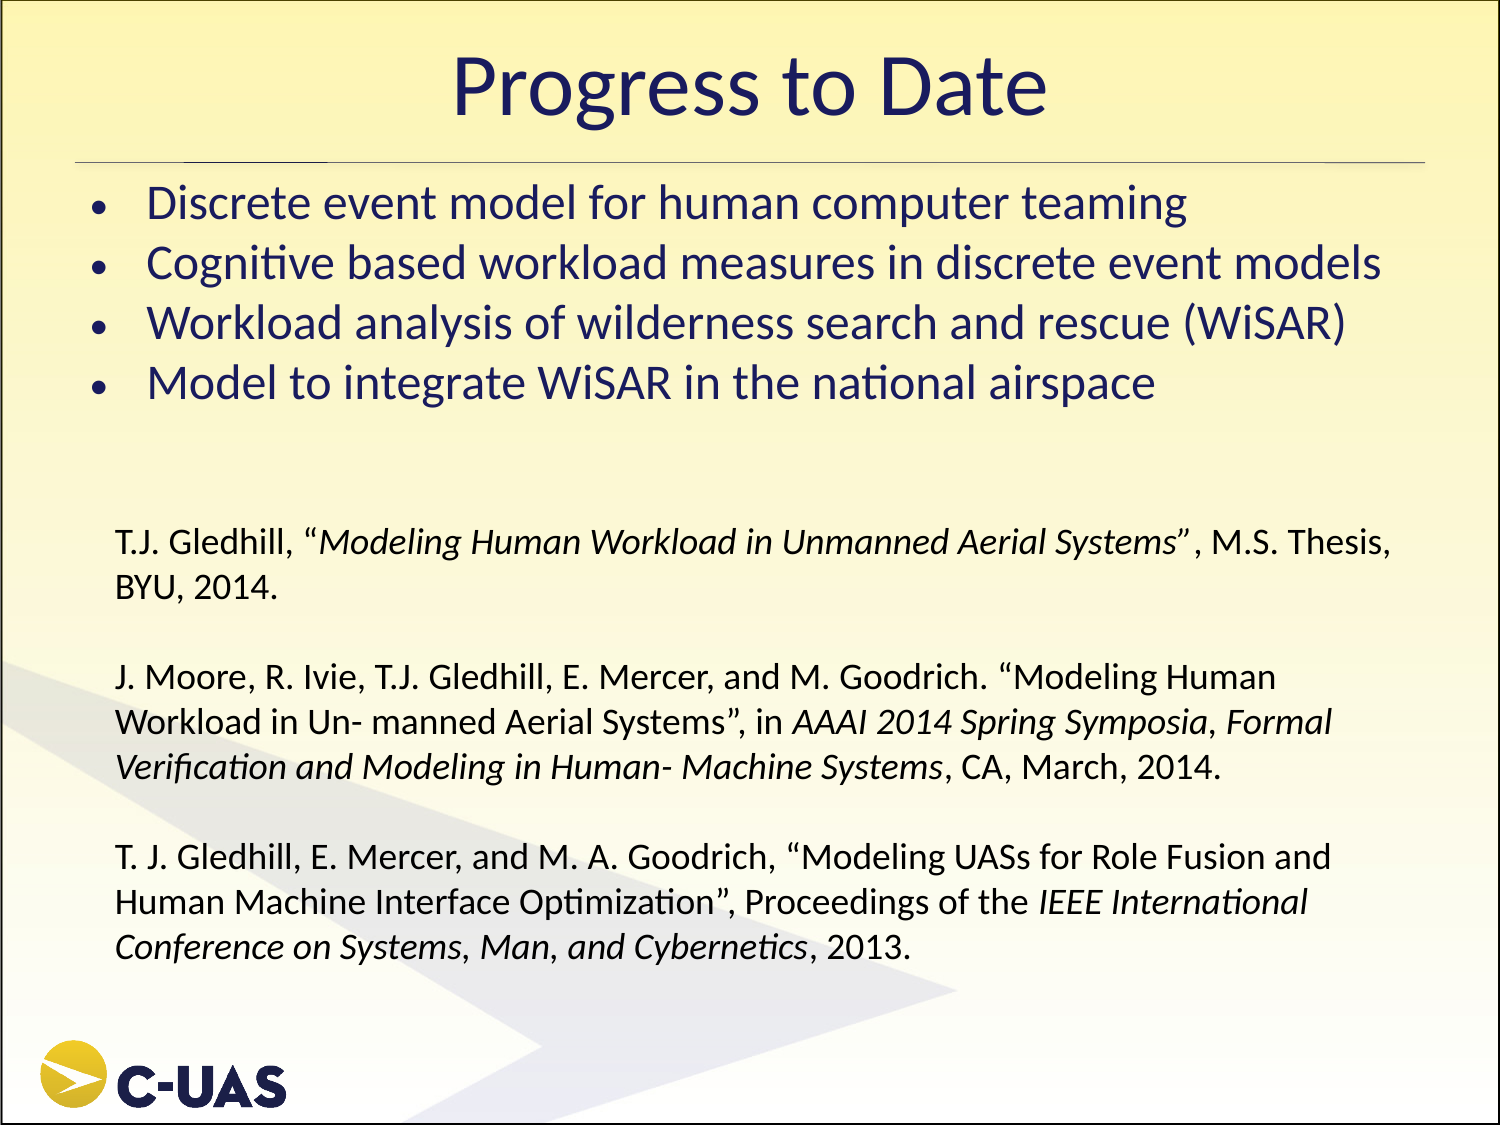

# Progress to Date
Discrete event model for human computer teaming
Cognitive based workload measures in discrete event models
Workload analysis of wilderness search and rescue (WiSAR)
Model to integrate WiSAR in the national airspace

T.J. Gledhill, “Modeling Human Workload in Unmanned Aerial Systems”, M.S. Thesis, BYU, 2014.

J. Moore, R. Ivie, T.J. Gledhill, E. Mercer, and M. Goodrich. “Modeling Human Workload in Un- manned Aerial Systems”, in AAAI 2014 Spring Symposia, Formal Verification and Modeling in Human- Machine Systems, CA, March, 2014.

T. J. Gledhill, E. Mercer, and M. A. Goodrich, “Modeling UASs for Role Fusion and Human Machine Interface Optimization”, Proceedings of the IEEE International Conference on Systems, Man, and Cybernetics, 2013.